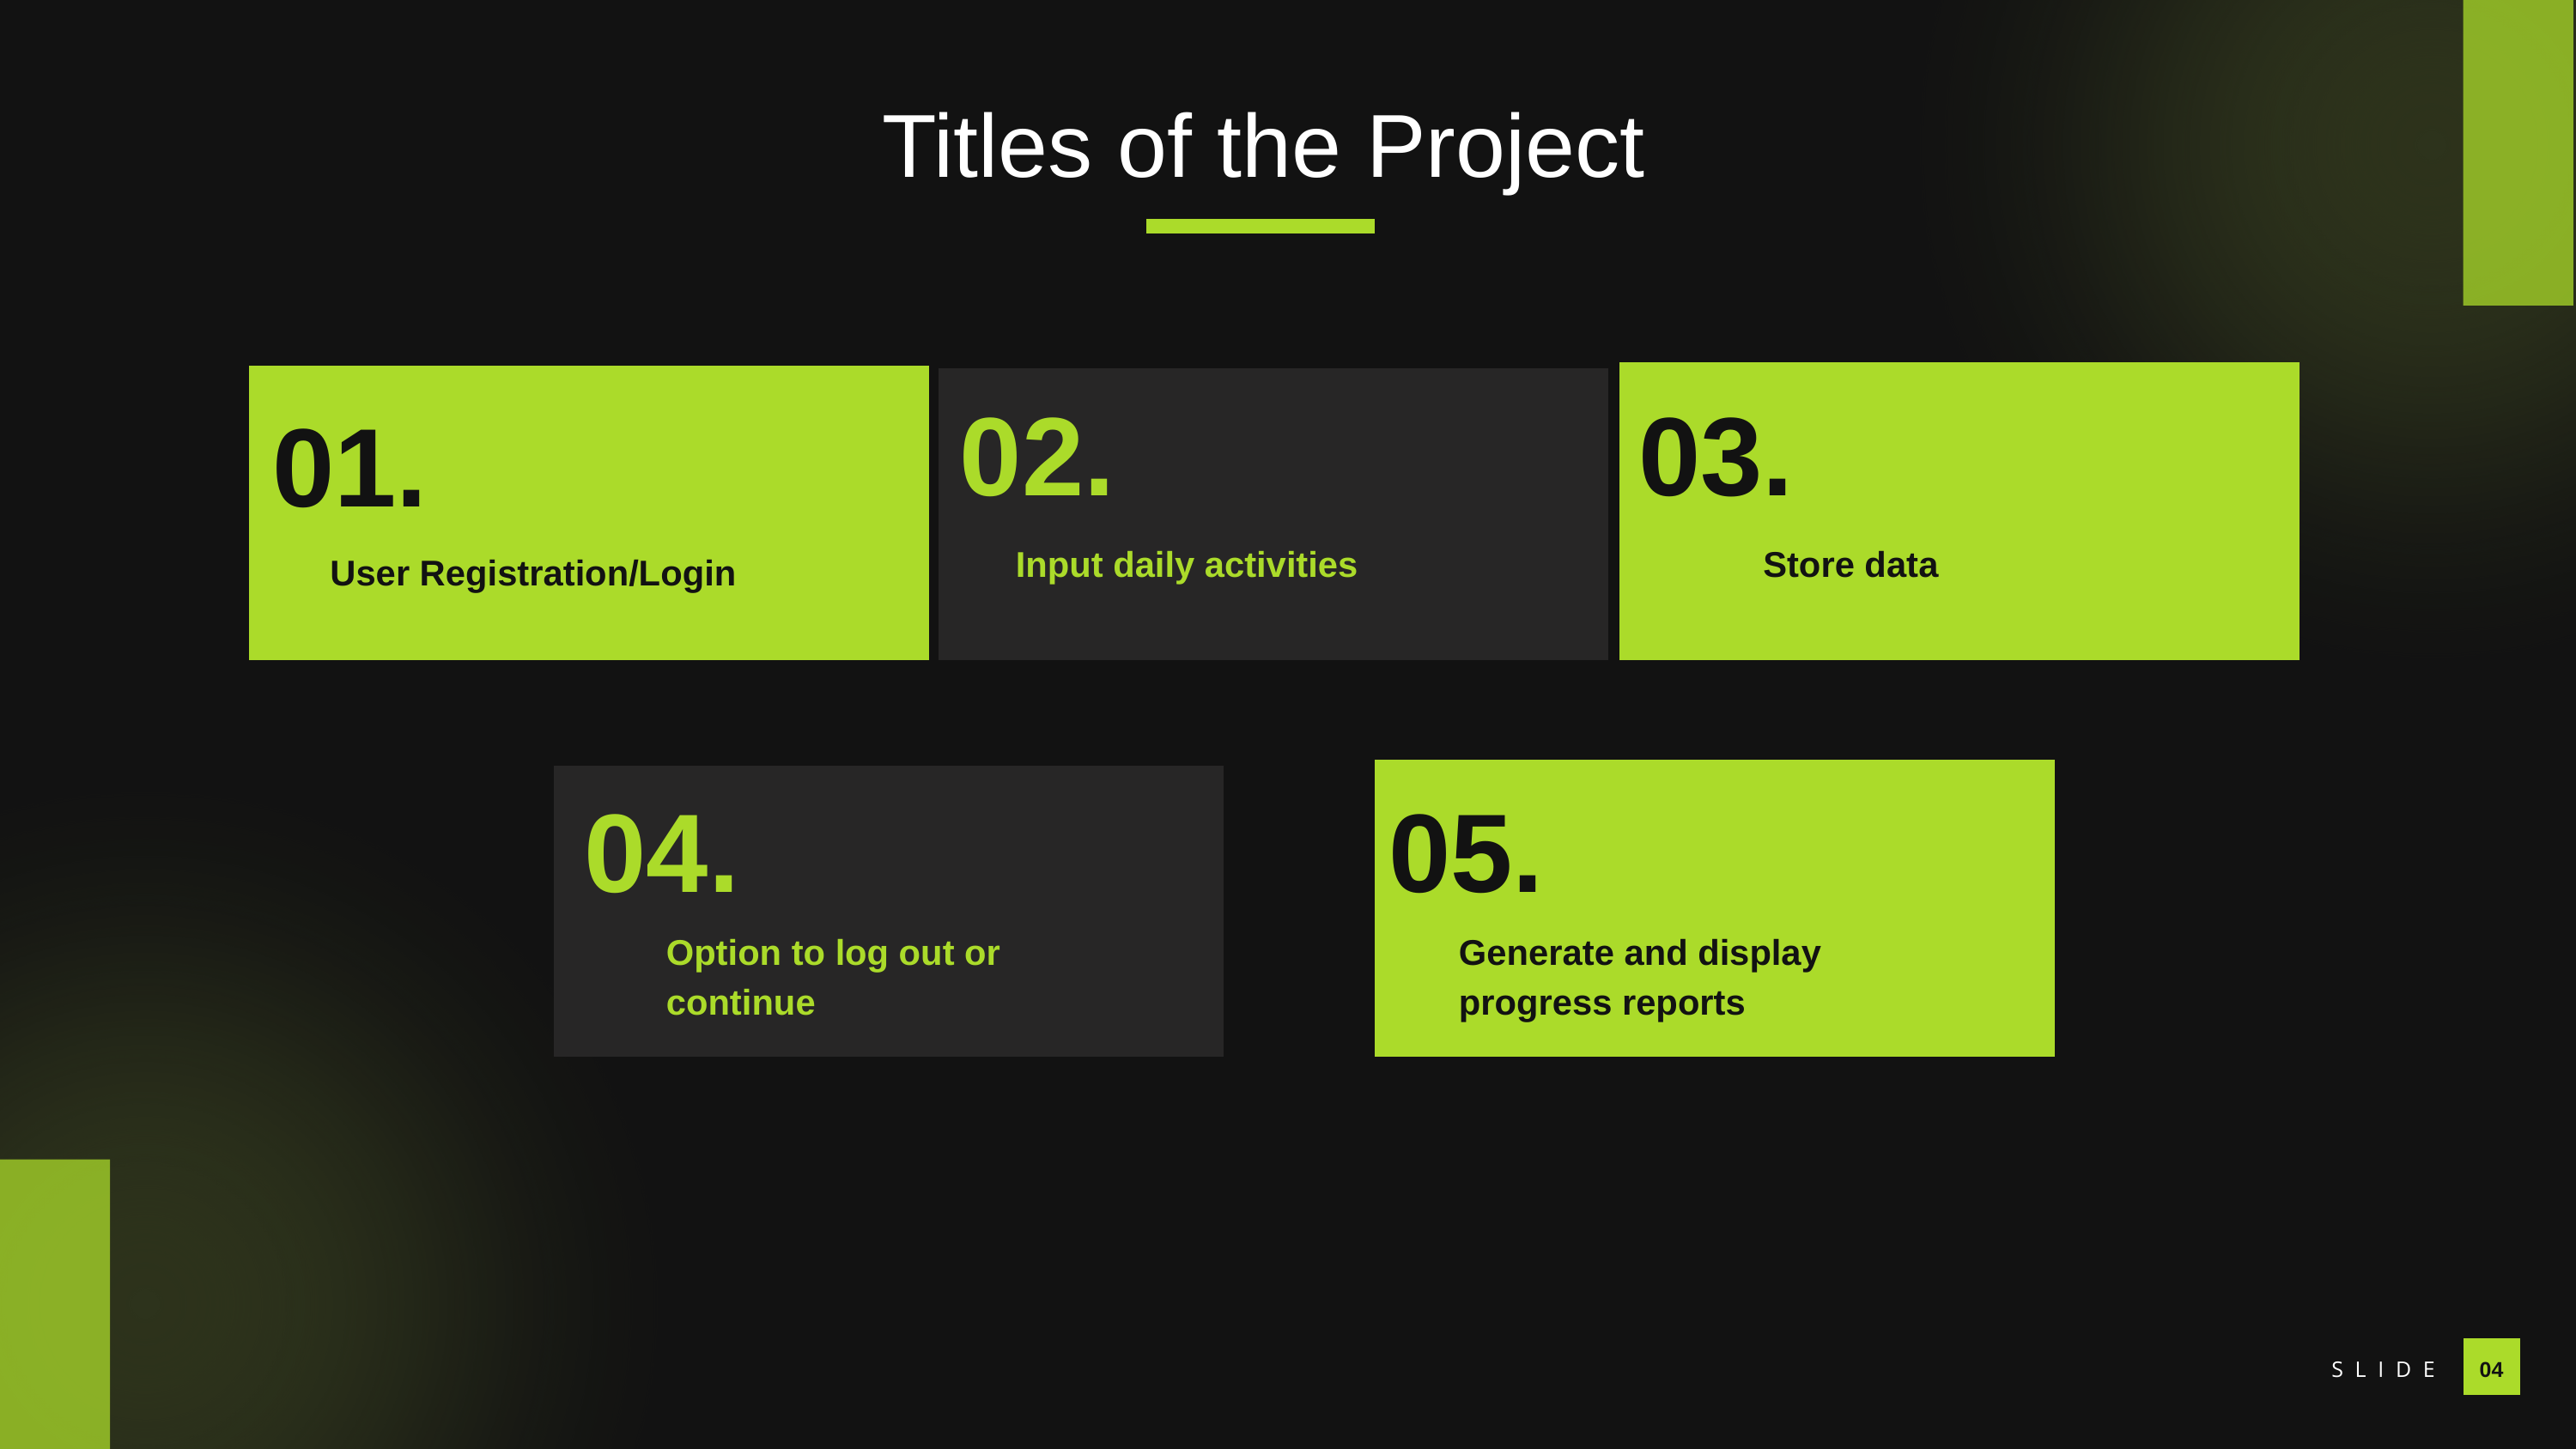

Titles of the Project

02.
03.

01.
Input daily activities
Store data
User Registration/Login

04.
05.

Option to log out or continue
Generate and display progress reports

SLIDE
04